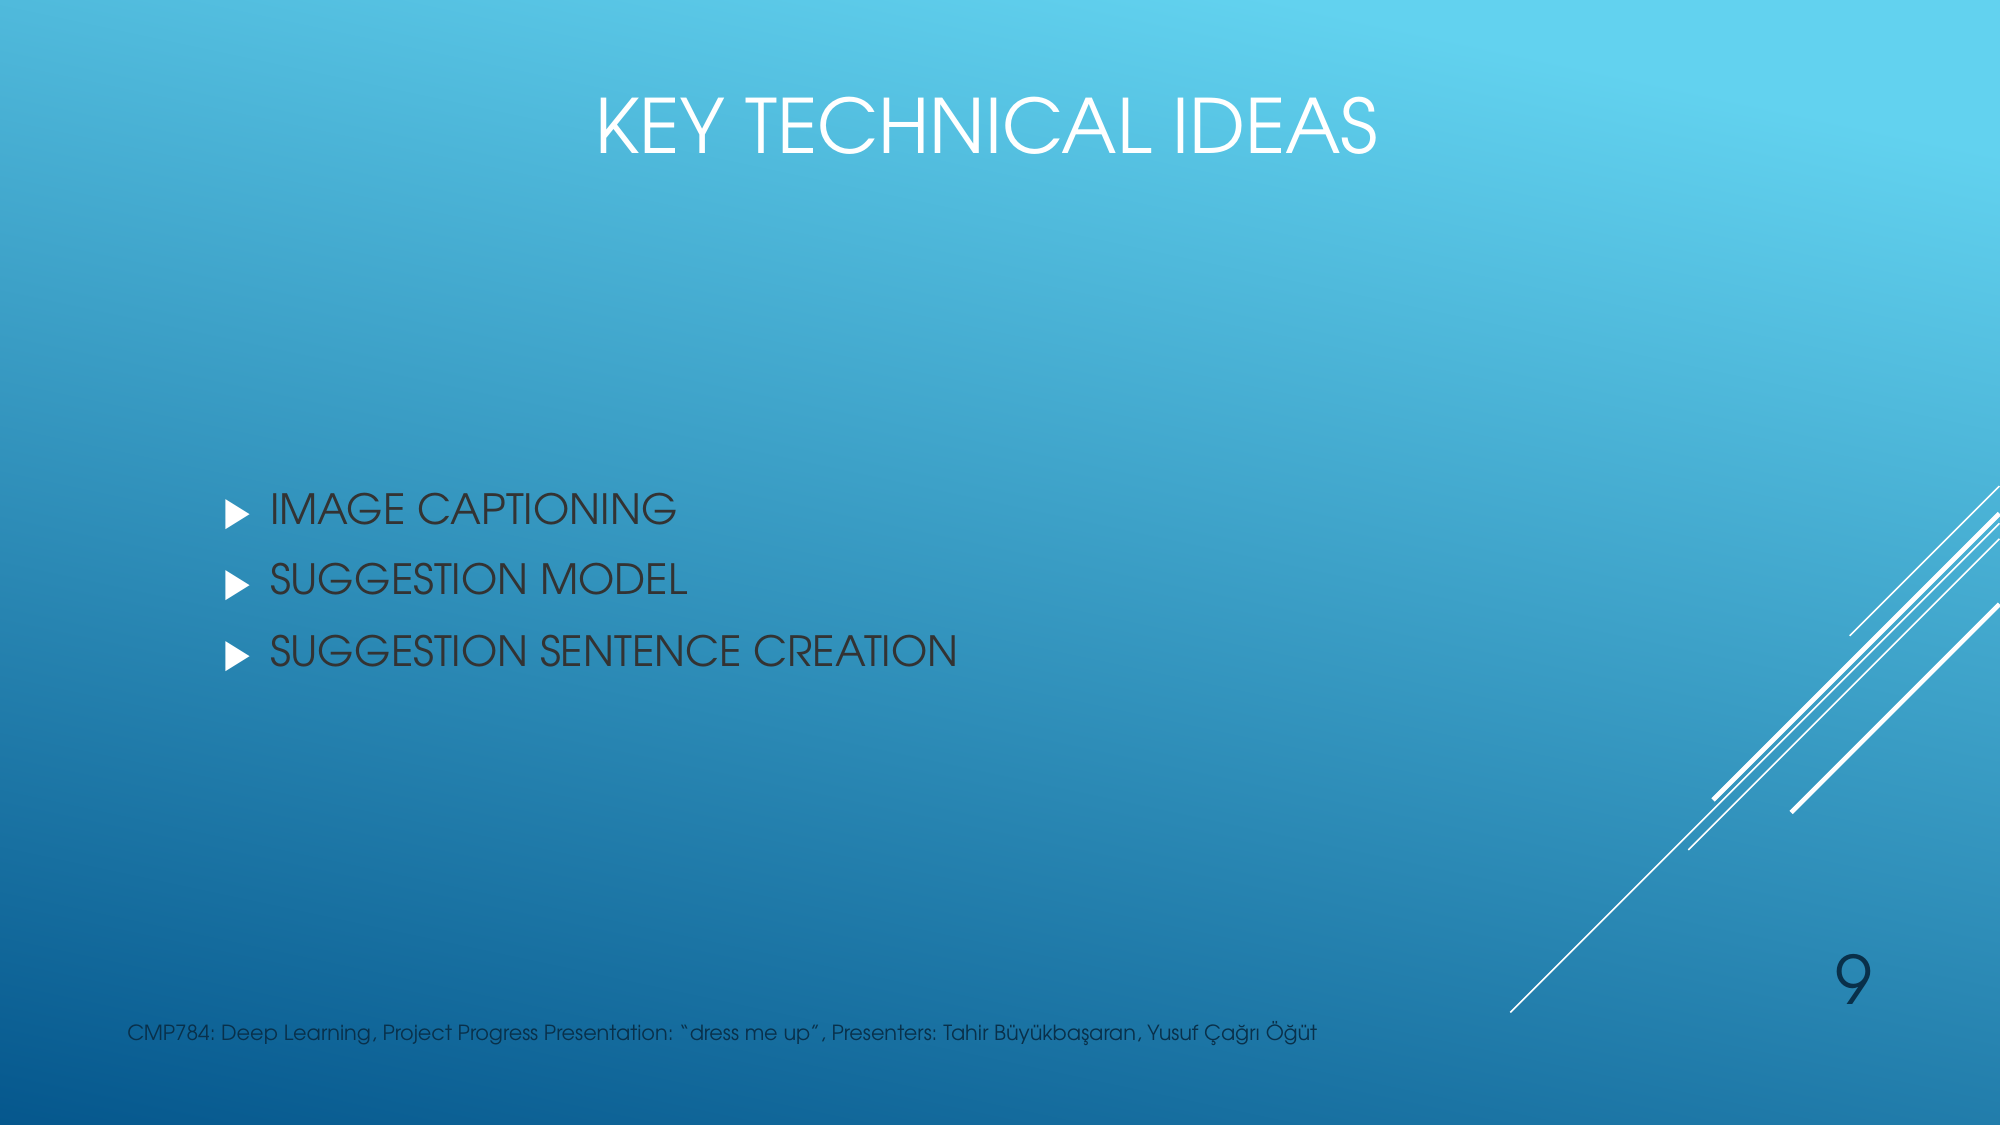

# KEY TECHNICAL IDEAS
IMAGE CAPTIONING
SUGGESTION MODEL
SUGGESTION SENTENCE CREATION
9
CMP784: Deep Learning, Project Progress Presentation: “dress me up”, Presenters: Tahir Büyükbaşaran, Yusuf Çağrı Öğüt